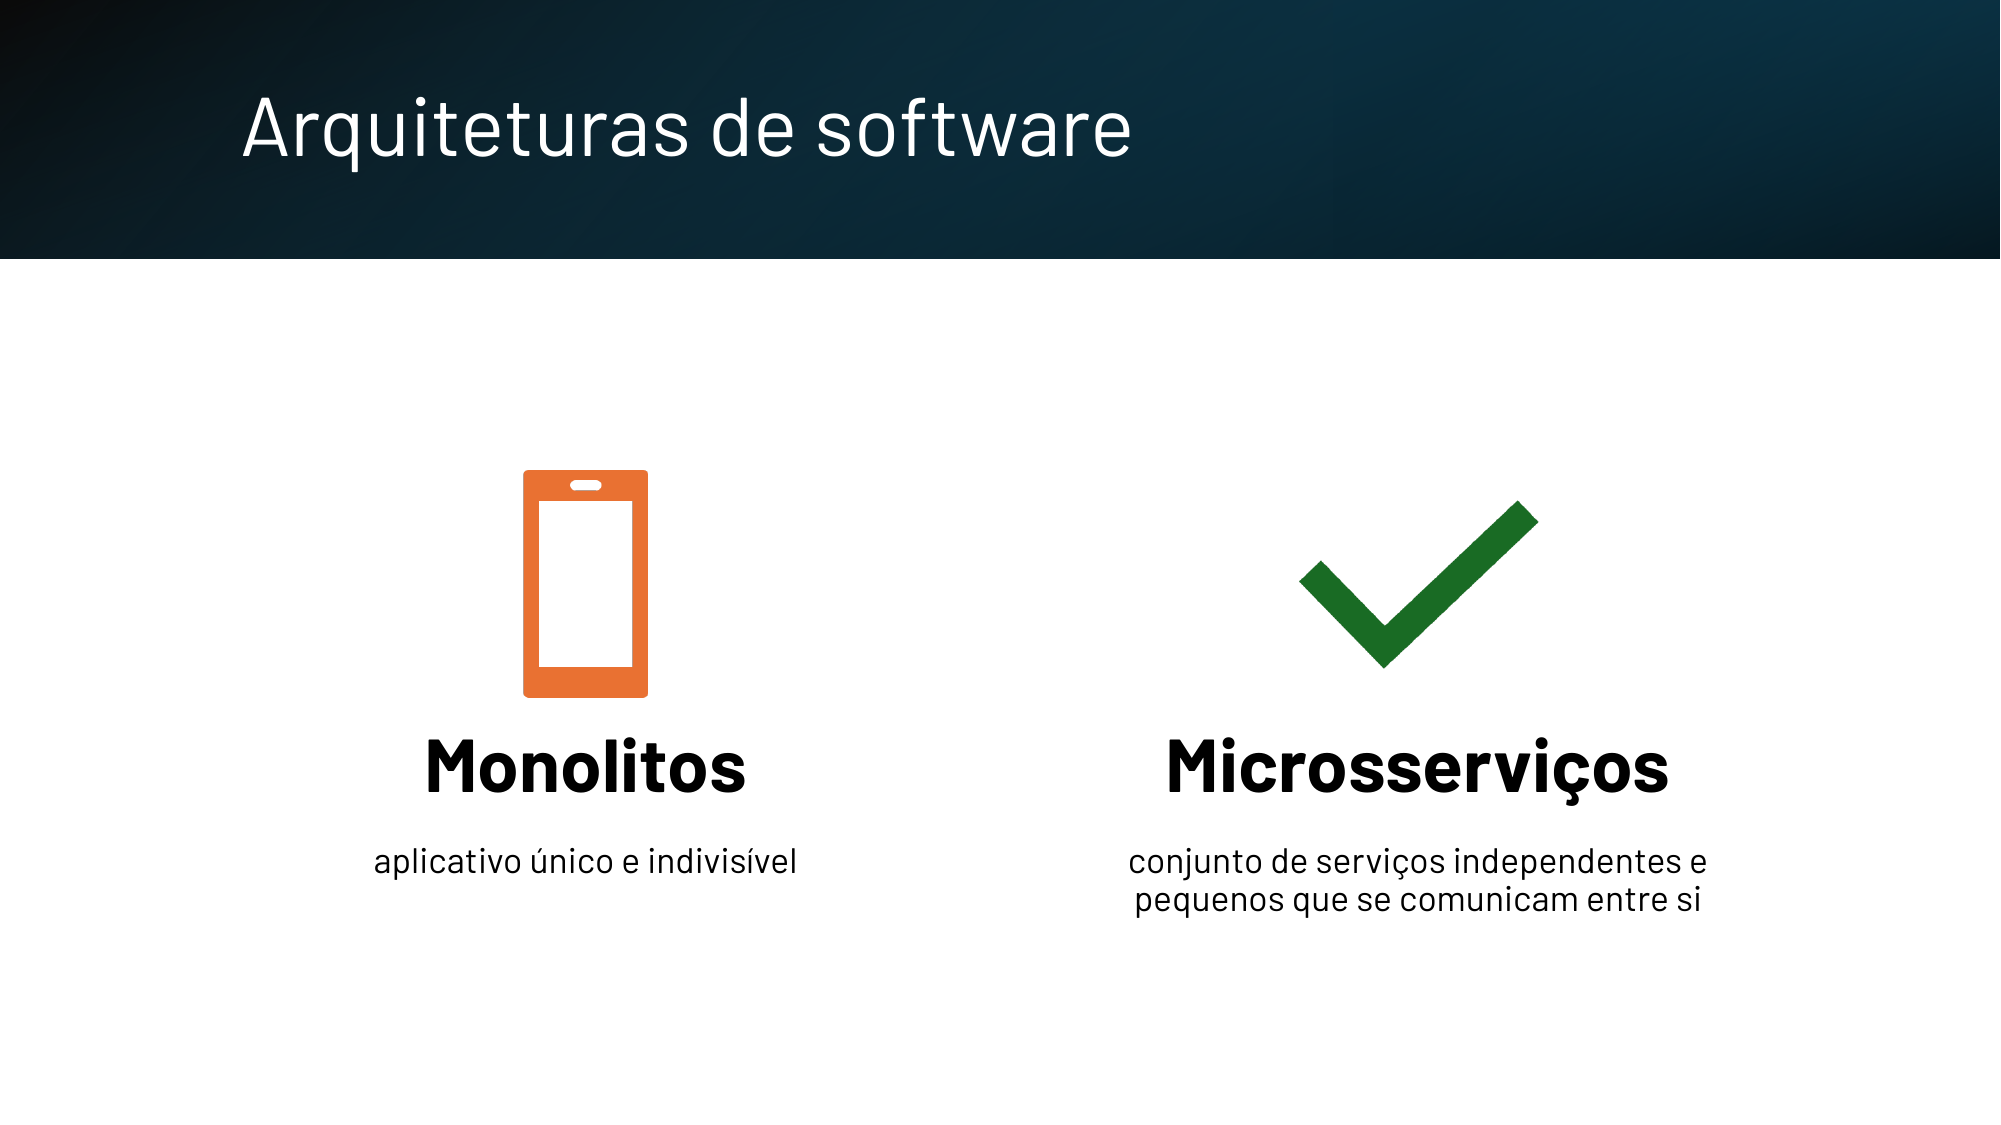

# Arquiteturas de software
Monolitos
aplicativo único e indivisível
Microsserviços
conjunto de serviços independentes e pequenos que se comunicam entre si